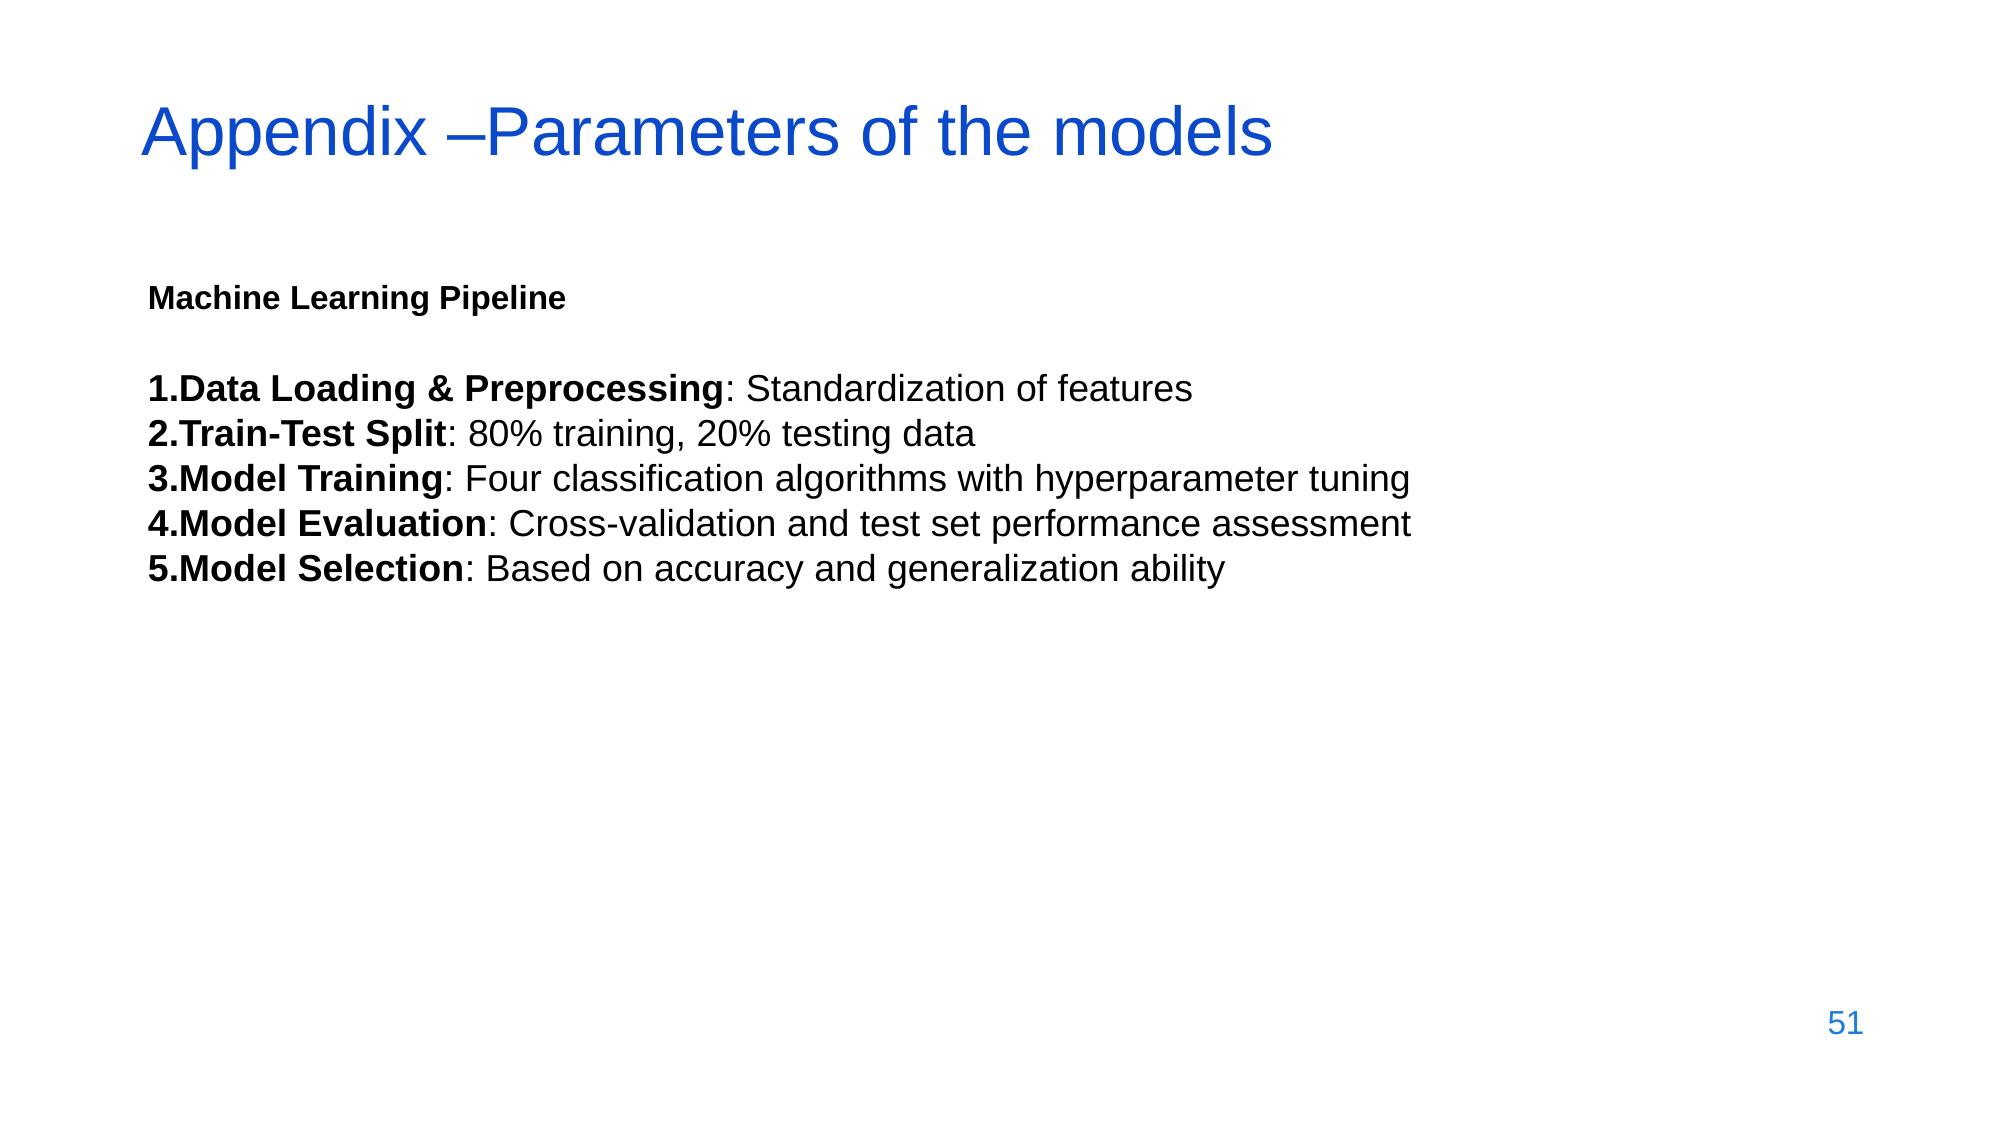

Appendix –Parameters of the models
Machine Learning Pipeline

Data Loading & Preprocessing: Standardization of features
Train-Test Split: 80% training, 20% testing data
Model Training: Four classification algorithms with hyperparameter tuning
Model Evaluation: Cross-validation and test set performance assessment
Model Selection: Based on accuracy and generalization ability

51